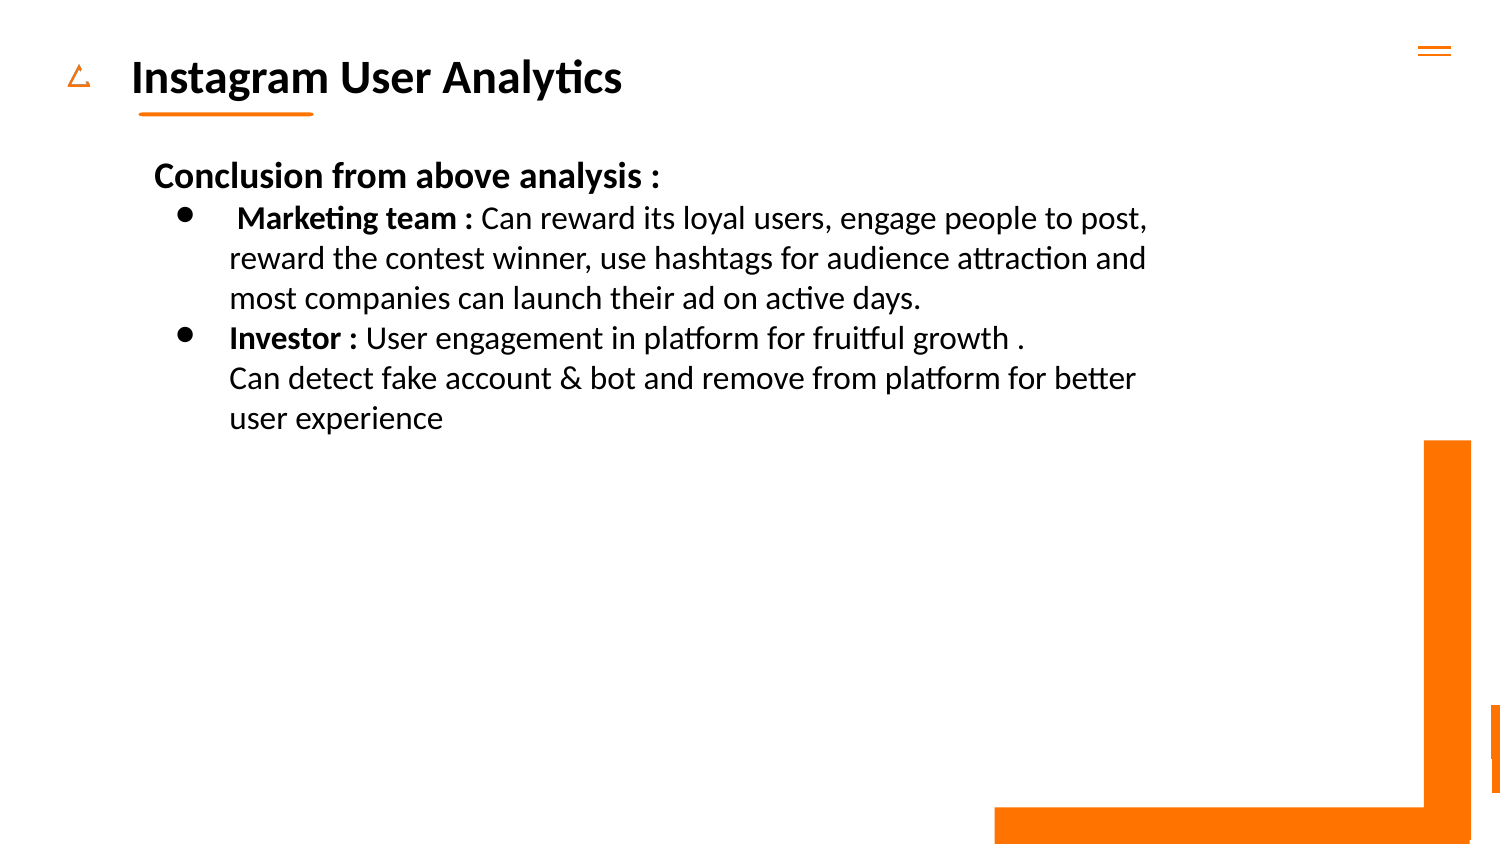

Instagram User Analytics

Conclusion from above analysis :
 Marketing team : Can reward its loyal users, engage people to post, reward the contest winner, use hashtags for audience attraction and most companies can launch their ad on active days.
Investor : User engagement in platform for fruitful growth .
Can detect fake account & bot and remove from platform for better user experience